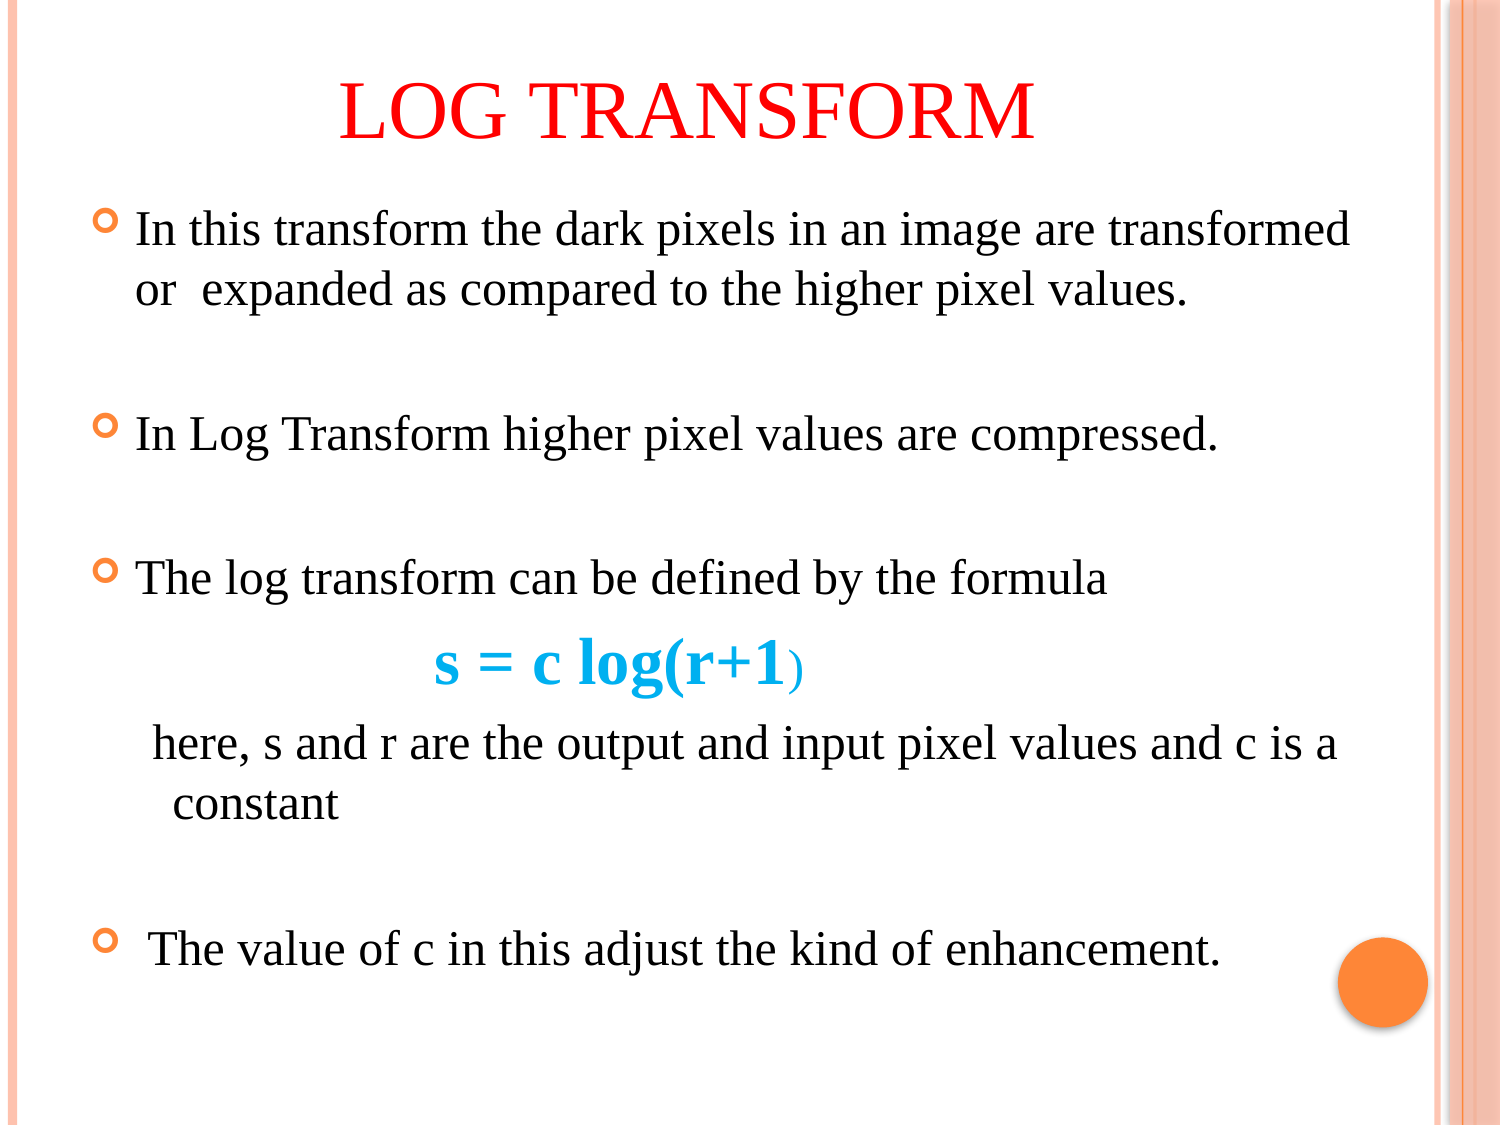

# Log Transform
In this transform the dark pixels in an image are transformed  or  expanded as compared to the higher pixel values.

In Log Transform higher pixel values are compressed.

The log transform can be defined by the formula
              		s = c log(r+1)
     here, s and r are the output and input pixel values and c is a        constant

 The value of c in this adjust the kind of enhancement.